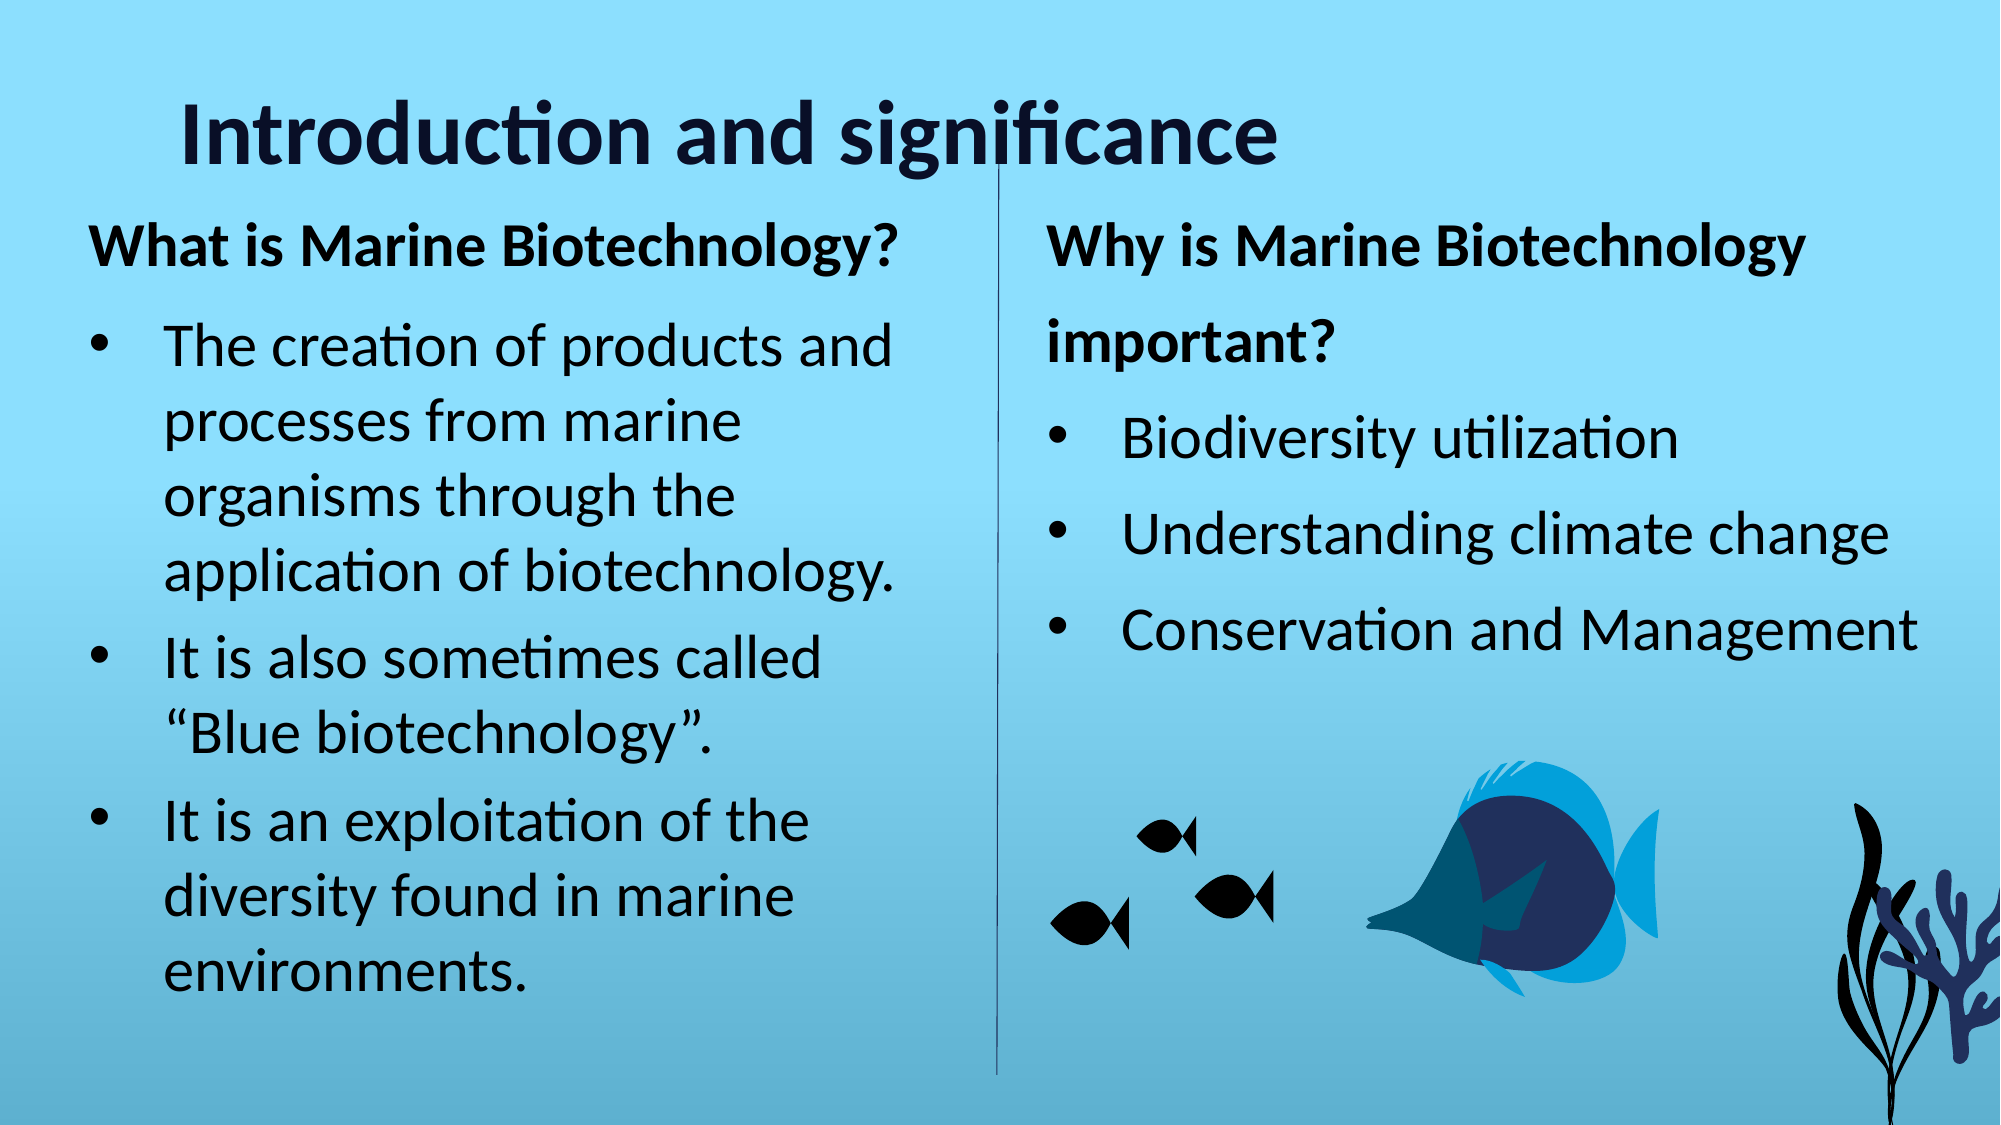

Introduction and significance
What is Marine Biotechnology?
The creation of products and processes from marine organisms through the application of biotechnology.
It is also sometimes called “Blue biotechnology”.
It is an exploitation of the diversity found in marine environments.
Why is Marine Biotechnology
important?
Biodiversity utilization
Understanding climate change
Conservation and Management